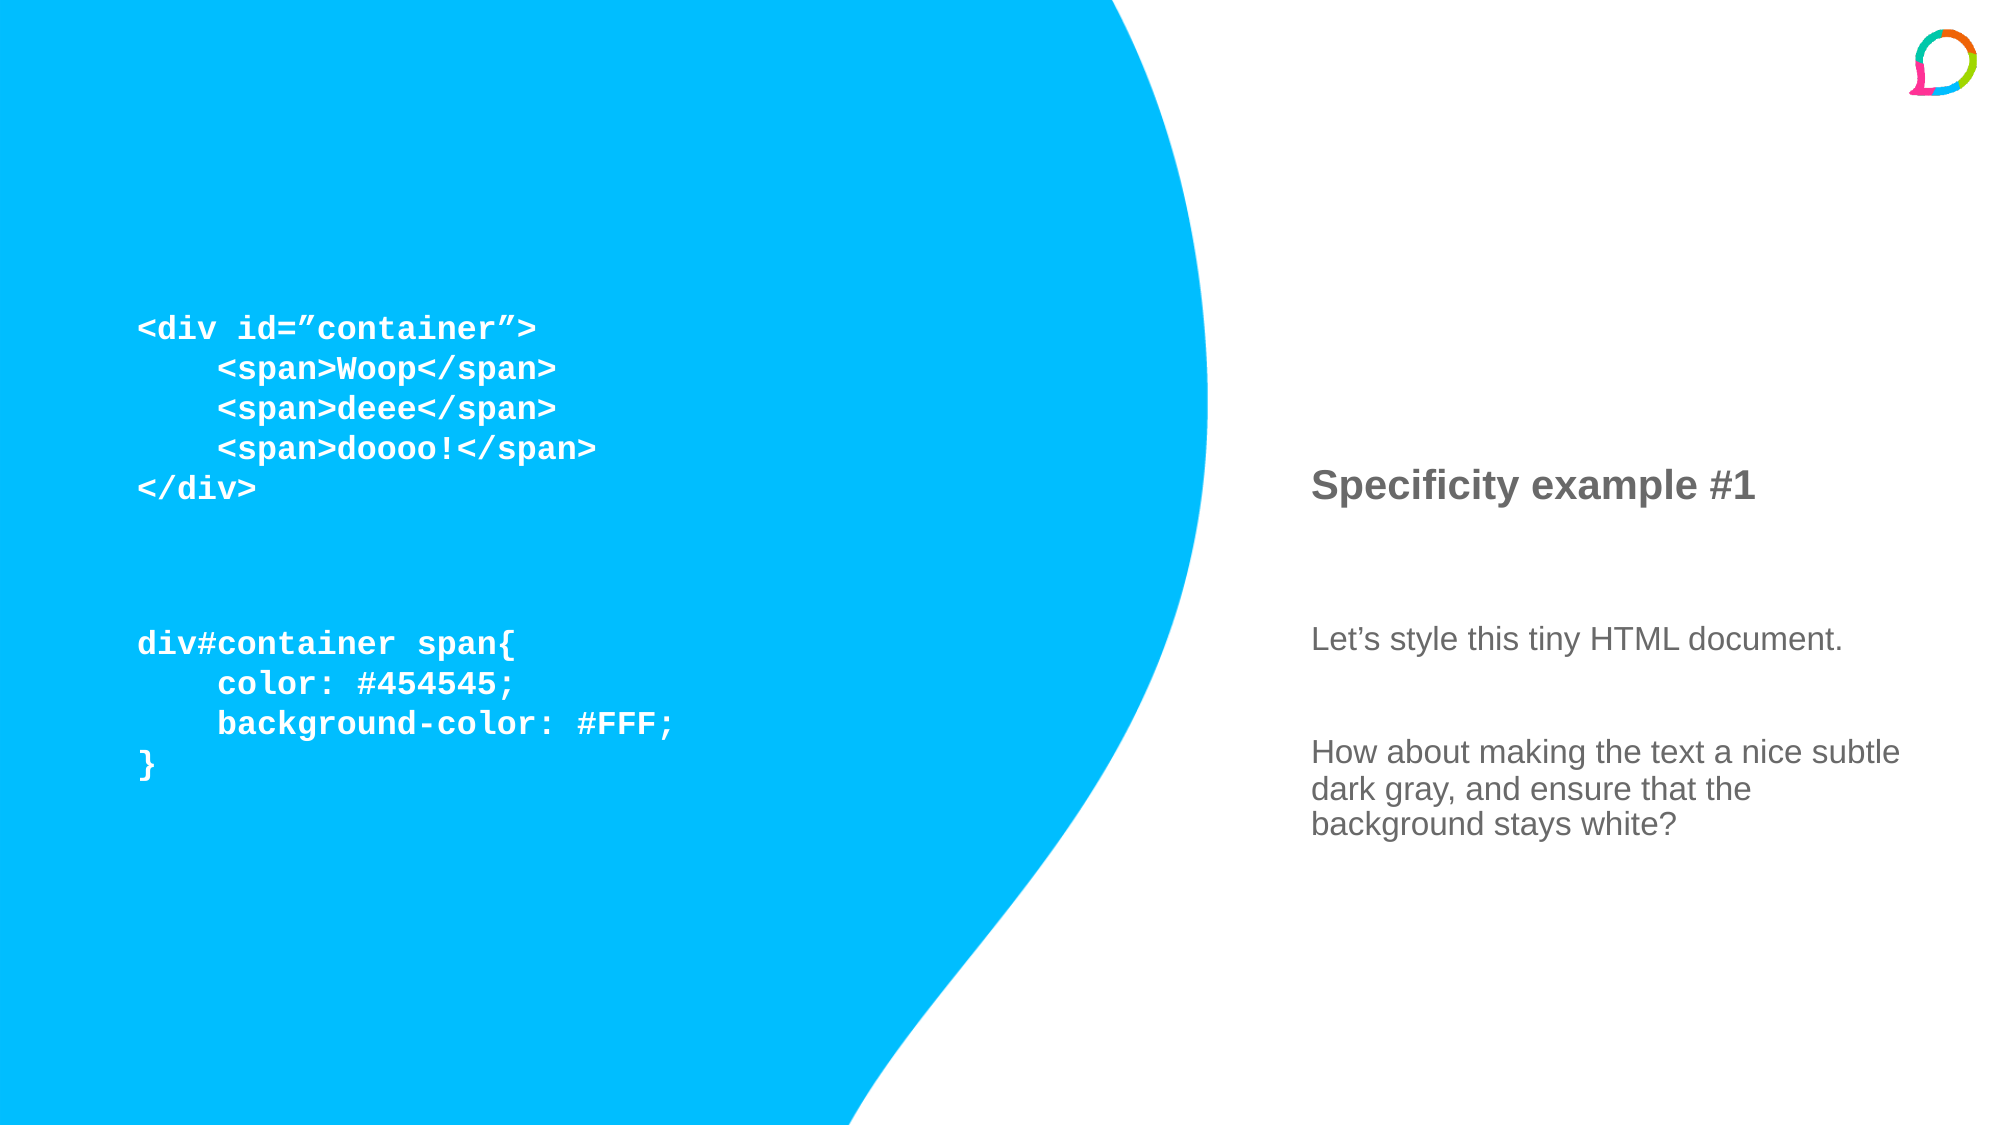

<div id=”container”>
    <span>Woop</span>
    <span>deee</span>
    <span>doooo!</span>
</div>
# Specificity example #1
div#container span{
    color: #454545;
    background-color: #FFF;
}

Let’s style this tiny HTML document.

How about making the text a nice subtle dark gray, and ensure that the background stays white?